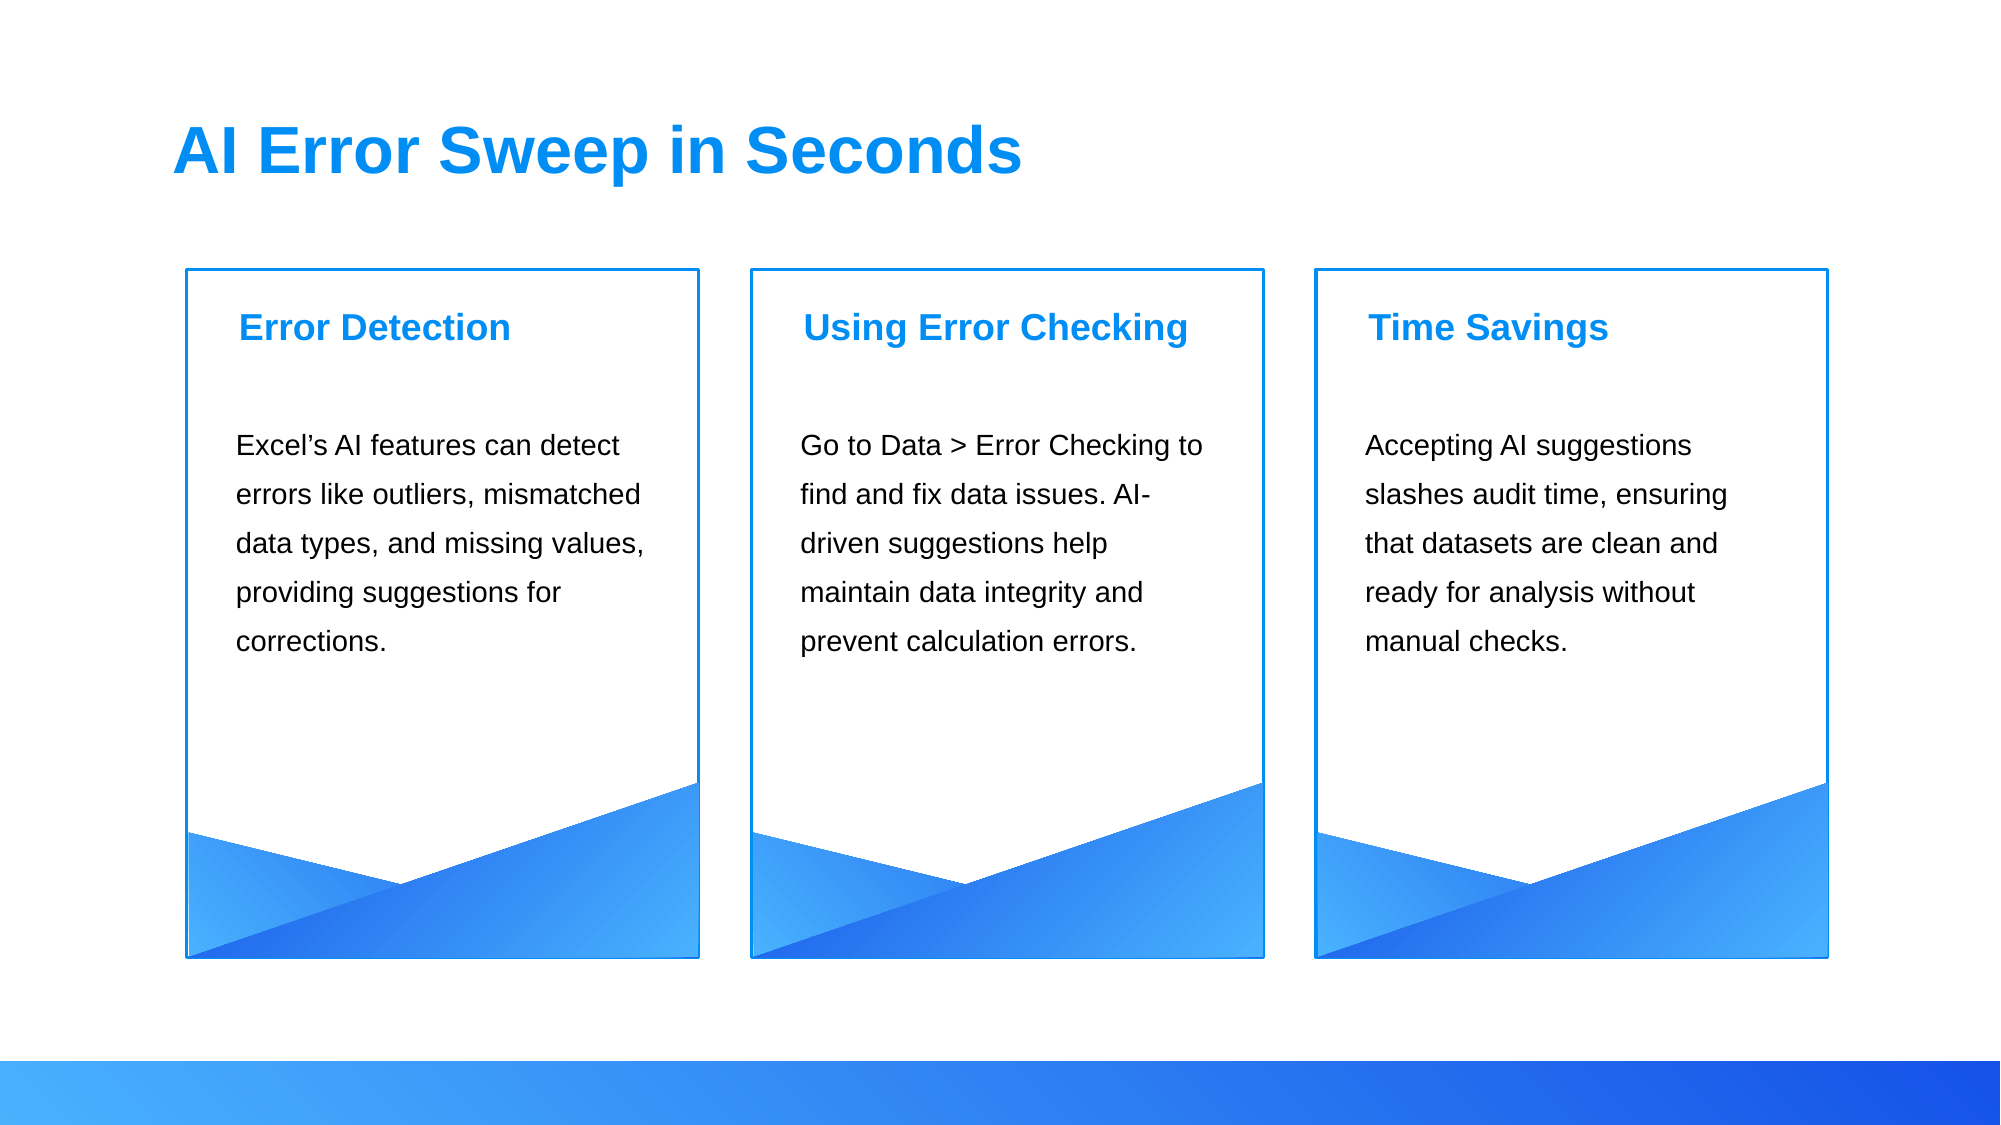

AI Error Sweep in Seconds

Error Detection
Using Error Checking
Time Savings
Excel’s AI features can detect errors like outliers, mismatched data types, and missing values, providing suggestions for corrections.
Go to Data > Error Checking to find and fix data issues. AI-driven suggestions help maintain data integrity and prevent calculation errors.
Accepting AI suggestions slashes audit time, ensuring that datasets are clean and ready for analysis without manual checks.